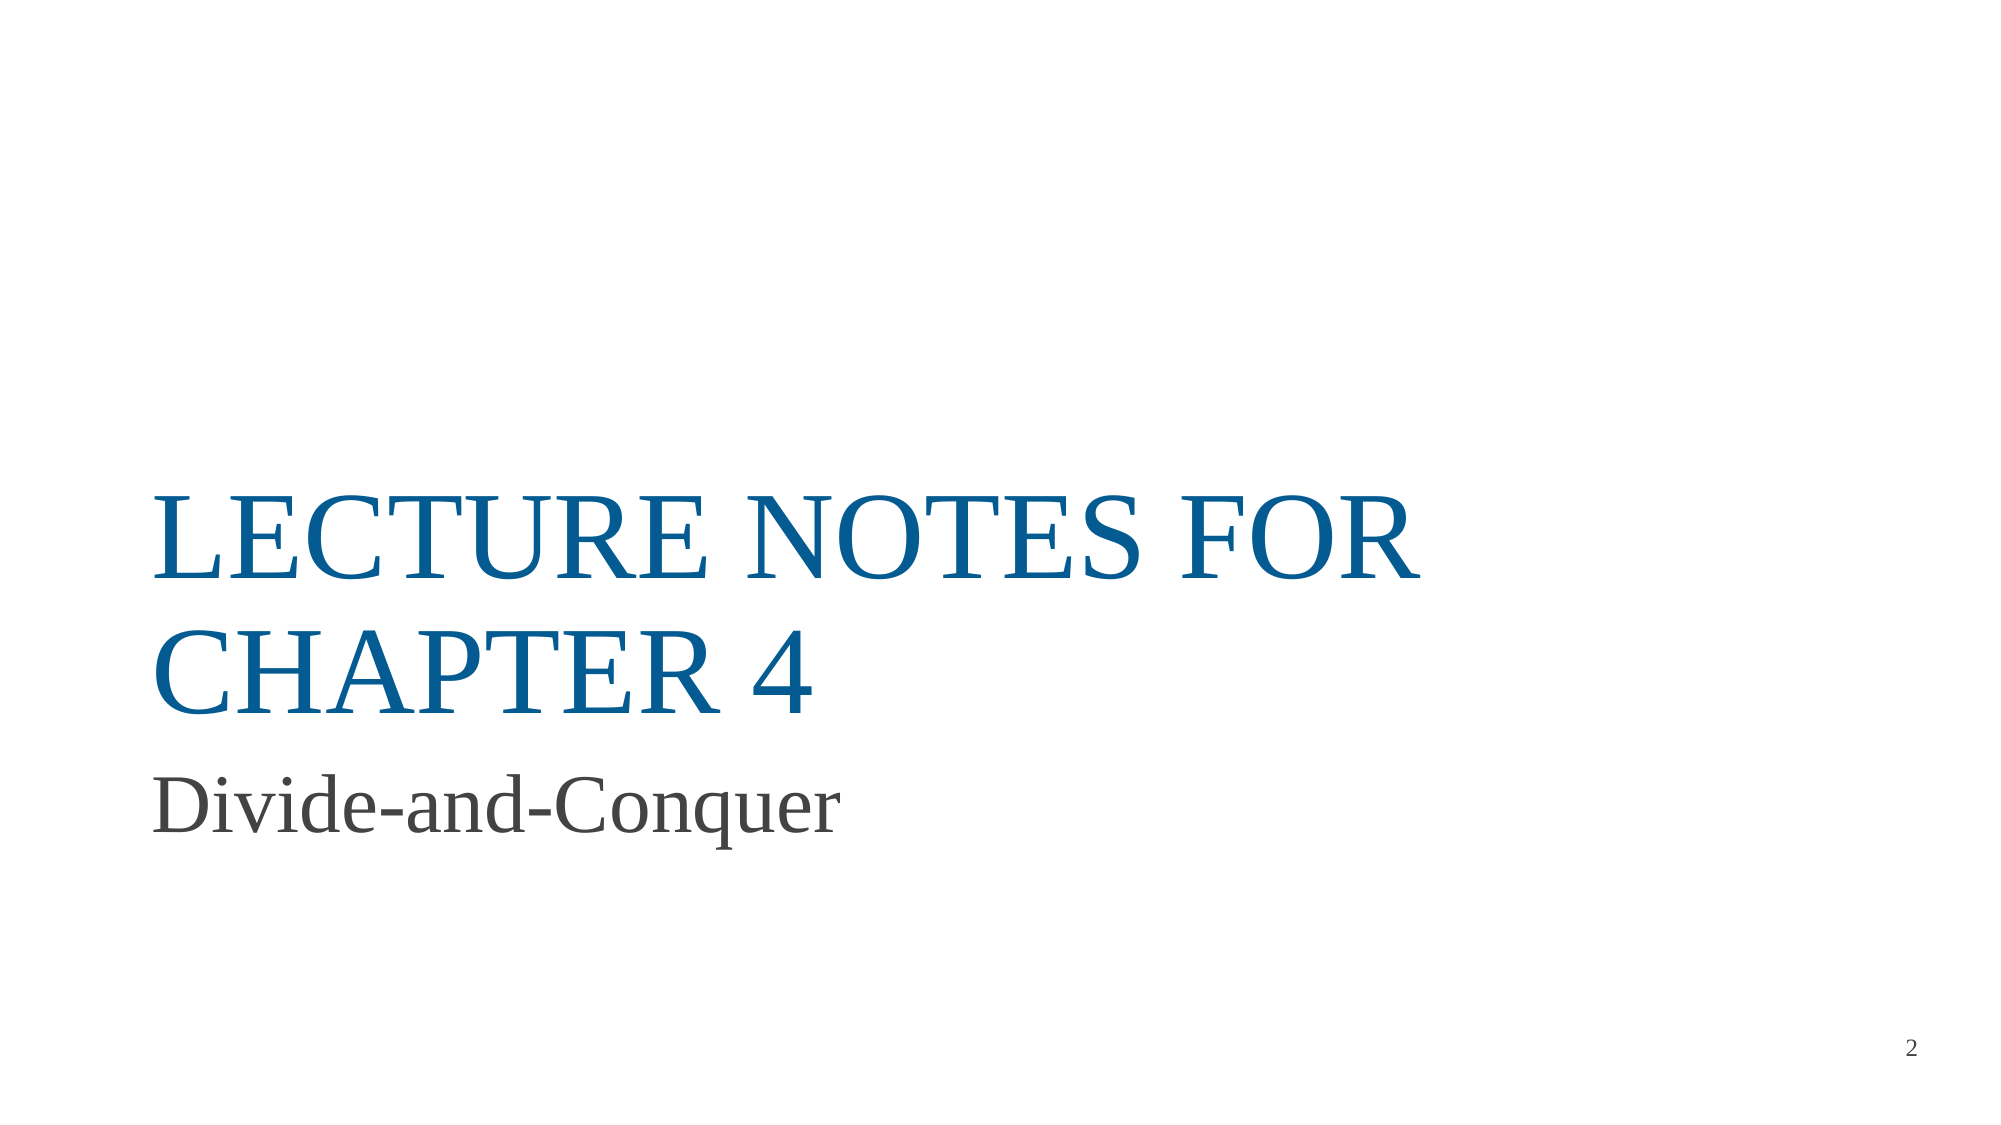

# LECTURE NOTES FOR CHAPTER 4
Divide-and-Conquer
2